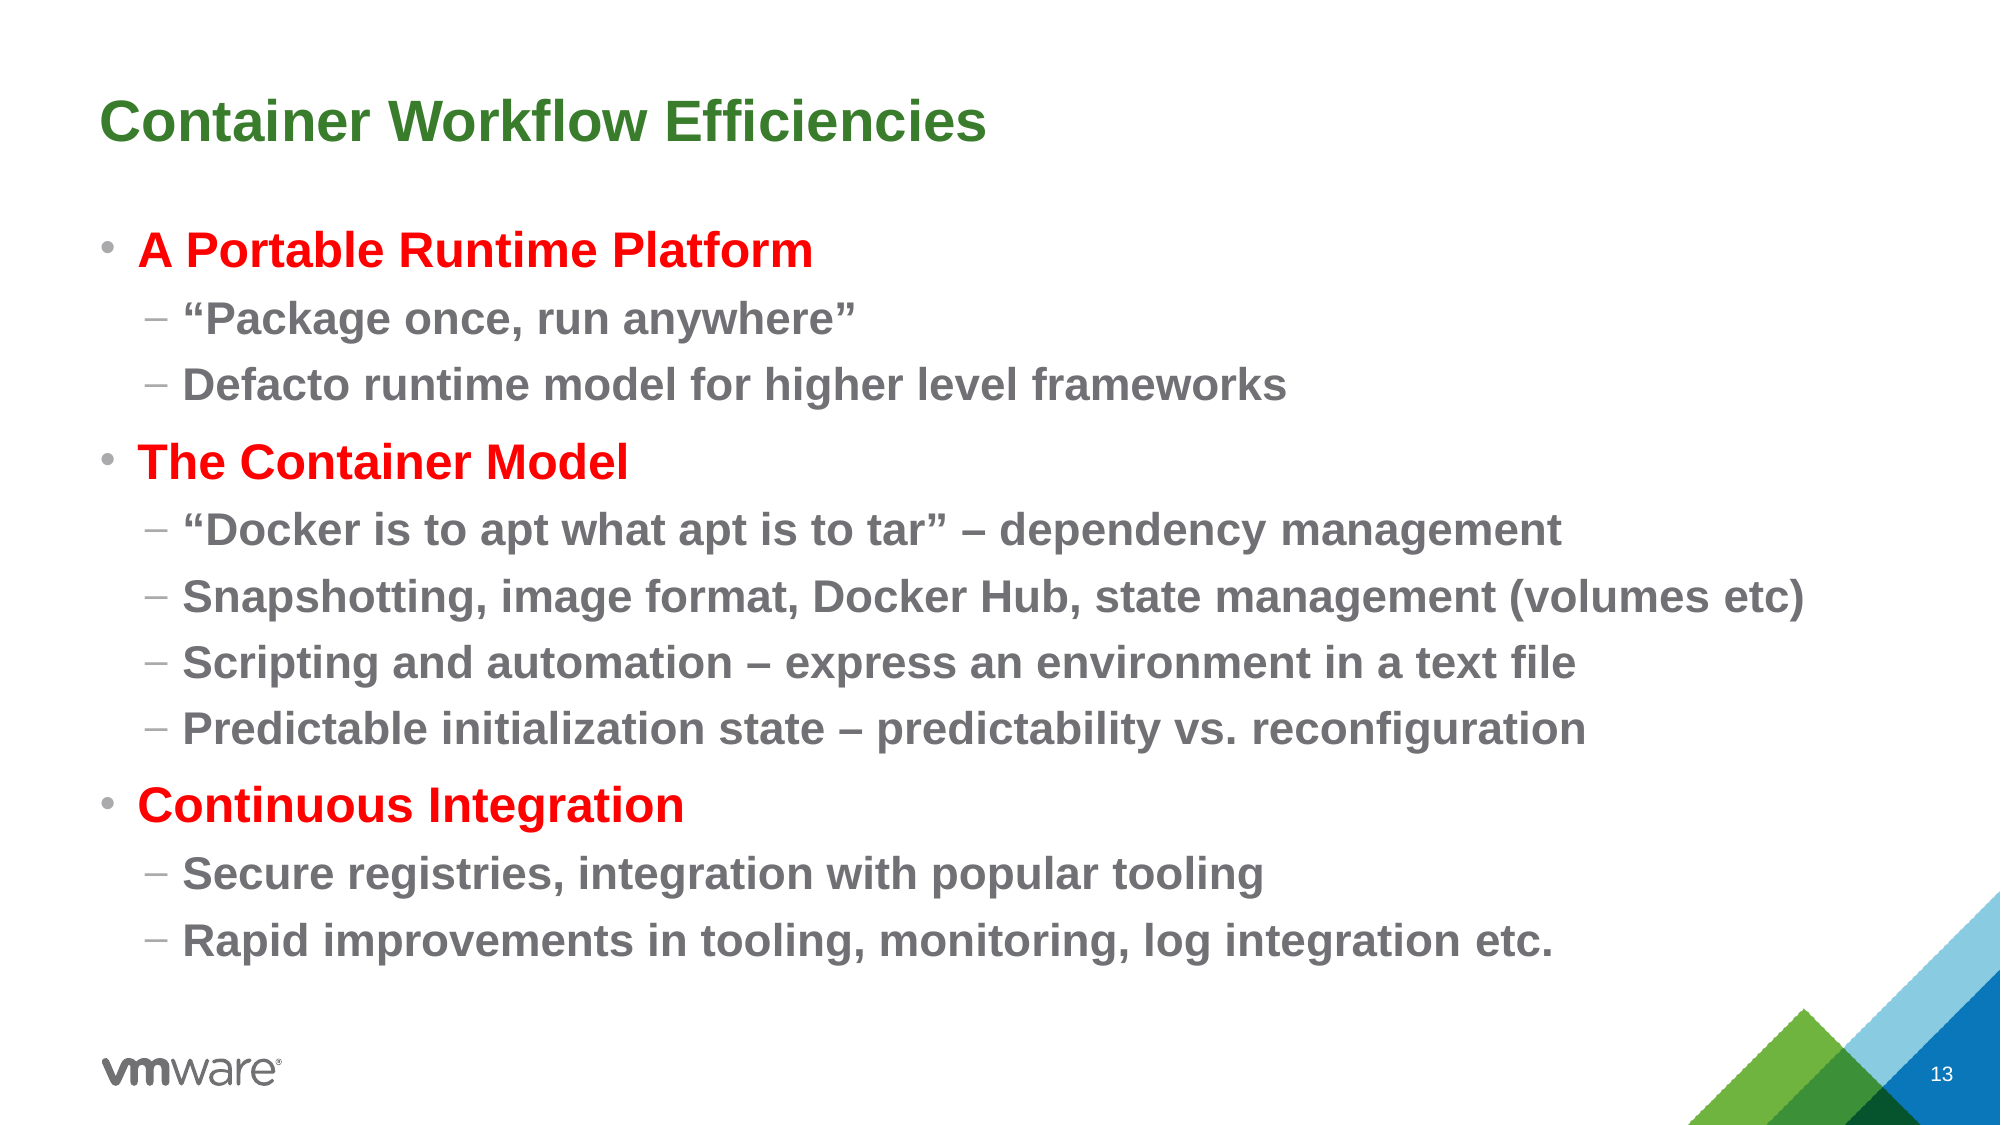

# Container Workflow Efficiencies
A Portable Runtime Platform
“Package once, run anywhere”
Defacto runtime model for higher level frameworks
The Container Model
“Docker is to apt what apt is to tar” – dependency management
Snapshotting, image format, Docker Hub, state management (volumes etc)
Scripting and automation – express an environment in a text file
Predictable initialization state – predictability vs. reconfiguration
Continuous Integration
Secure registries, integration with popular tooling
Rapid improvements in tooling, monitoring, log integration etc.
13